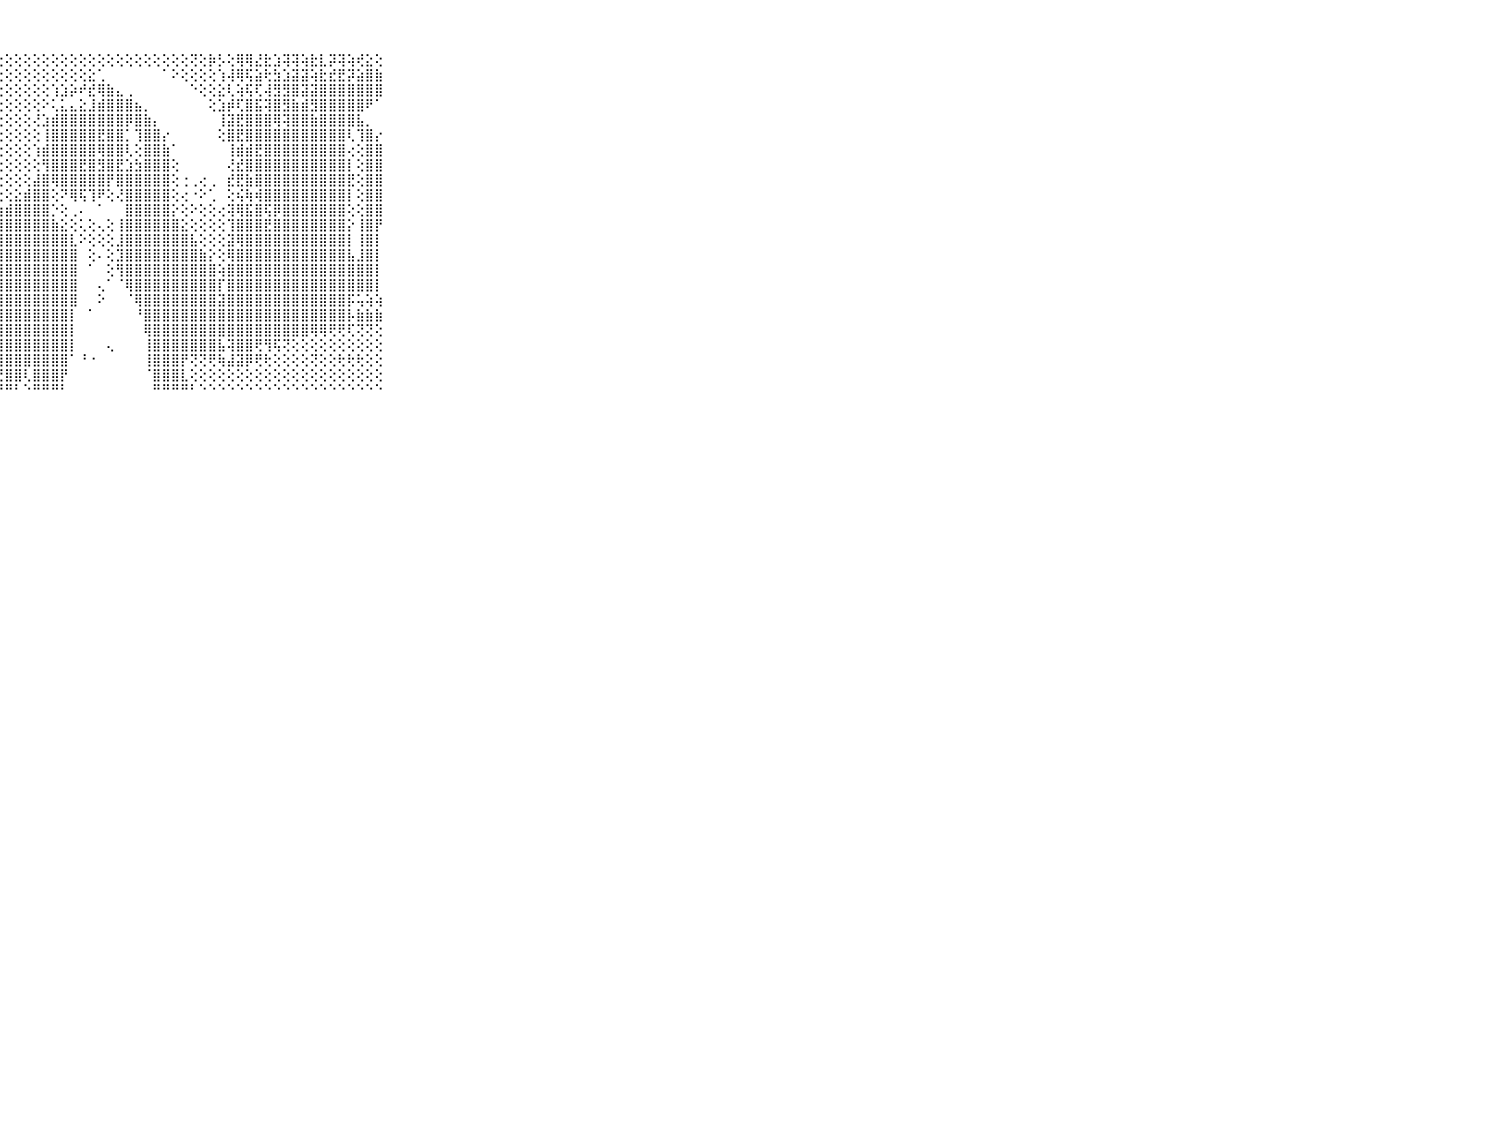

⠀⠀⠀⠀⠀⠀⠀⠀⠀⠀⠀⢕⢄⢔⢕⢕⢱⢕⢕⢕⢕⢕⢕⢕⢕⢕⢕⢕⢕⢕⢕⢕⢕⢕⢕⢕⢕⢕⢕⢕⢕⢕⢕⢕⢕⢕⢕⢕⢝⢕⡷⡣⢕⢿⢿⣜⣗⣱⢽⢽⢵⣗⣇⡽⢽⢵⢞⣕⢕⠀⠀⠀⠀⠀⠀⠀⠀⠀⠀⠀⠀
⠀⠀⠀⠀⠀⠀⠀⠀⠀⠀⠀⢕⢕⢕⢕⢕⢗⢕⢕⢕⢕⡕⢕⢕⢕⢕⢕⢕⢕⢕⢕⢕⢕⢕⢕⢕⢕⣕⢁⠀⠀⠀⠀⠀⠀⠁⠕⢕⢕⢕⢕⢱⢼⢿⢯⣵⢗⣳⣱⣽⣽⢵⣗⣞⣟⡽⣵⣿⣷⠀⠀⠀⠀⠀⠀⠀⠀⠀⠀⠀⠀
⠀⠀⠀⠀⠀⠀⠀⠀⠀⠀⠀⢕⢕⢕⢕⢕⢕⢕⢕⢕⢕⢕⢕⢕⢕⢕⢕⢕⢕⢕⢕⢕⢕⢱⣱⡵⠞⣞⢿⣷⣄⢀⠀⠀⠀⠀⠀⠀⠑⢕⢕⣕⢇⢵⢯⢏⢼⣻⣻⣿⣽⣽⣿⣿⣿⣿⣿⣿⣿⠀⠀⠀⠀⠀⠀⠀⠀⠀⠀⠀⠀
⠀⠀⠀⠀⠀⠀⠀⠀⠀⠀⠀⢕⢕⢕⢕⢕⢕⢕⢕⢕⢕⢕⢕⢕⢕⢕⢕⢕⢕⢕⢕⢕⠕⢅⣅⣄⣕⣸⣾⣿⣿⣿⣦⡀⠀⠀⠀⠀⠀⠀⢕⣱⡾⢏⣿⣯⢽⣿⣻⣷⣾⣻⣿⣿⣿⣿⣿⠟⠁⠀⠀⠀⠀⠀⠀⠀⠀⠀⠀⠀⠀
⠀⠀⠀⠀⠀⠀⠀⠀⠀⠀⠀⢕⢕⢕⢕⢕⢕⢕⢕⢕⢕⢕⢕⢕⢕⢕⢕⢕⢕⢕⢕⢜⣱⣾⣿⣿⣿⣿⣿⣿⣿⡿⣿⣷⡄⠀⠀⠀⠀⠀⠀⢸⣽⣟⣿⣿⣿⢿⢽⣿⣿⣷⣿⣿⣿⣿⣧⡀⠀⠀⠀⠀⠀⠀⠀⠀⠀⠀⠀⠀⠀
⠀⠀⠀⠀⠀⠀⠀⠀⠀⠀⠀⢕⢕⢕⢕⢕⢕⢕⢕⢕⢕⢕⢕⢕⢕⢕⢕⢕⢕⢕⢕⢕⢸⣿⣿⣿⣿⣿⣟⣿⣿⡁⢹⣿⣿⡔⠀⠀⠀⠀⠀⢕⣿⣟⣿⣿⣿⣿⣿⣿⣿⣿⣿⣿⣿⢇⢹⣿⡔⠀⠀⠀⠀⠀⠀⠀⠀⠀⠀⠀⠀
⠀⠀⠀⠀⠀⠀⠀⠀⠀⠀⠀⢕⢕⢕⢕⢕⢕⢕⢕⢕⢕⢕⢕⢕⢕⢕⢕⢕⢕⢕⢕⢱⣾⣿⣿⣿⣿⣿⢿⣿⣿⢇⢕⣿⣿⣷⠁⠀⠀⠀⠀⠀⢸⣾⣾⣟⣿⣿⣿⣿⣿⣿⣿⣿⣿⢔⢕⣿⣿⠀⠀⠀⠀⠀⠀⠀⠀⠀⠀⠀⠀
⠀⠀⠀⠀⠀⠀⠀⠀⠀⠀⠀⢕⢕⢕⢕⢕⢕⢕⢕⢕⢕⢕⢕⢕⢕⢕⢕⢕⢕⢕⢕⢕⢻⣿⣿⣿⣟⣿⣻⣿⣟⣱⣳⣿⣿⣿⢕⠀⠀⠀⠀⠀⢜⣞⣿⣿⣿⣿⣿⣿⣿⣿⣿⣿⣿⡇⢕⣿⣿⠀⠀⠀⠀⠀⠀⠀⠀⠀⠀⠀⠀
⠀⠀⠀⠀⠀⠀⠀⠀⠀⠀⠀⢕⢕⢜⢕⢕⢕⢱⢕⢕⢕⢕⢕⢕⢕⢱⢕⢕⢕⢕⢕⣼⣿⢿⣿⣿⣿⣿⣿⡟⣿⣿⣿⣿⣿⣿⢕⢐⢀⢔⢀⠀⣞⣟⣷⣿⣿⣿⣿⣿⣿⣿⣿⣿⣿⣟⢕⣿⣿⠀⠀⠀⠀⠀⠀⠀⠀⠀⠀⠀⠀
⠀⠀⠀⠀⠀⠀⠀⠀⠀⠀⠀⢕⢕⢕⢕⢕⢕⢕⢕⢕⢕⢕⢕⢕⢕⢕⢕⢕⢕⣕⣾⣿⣿⢕⠝⢿⢯⢹⠟⢕⢜⣿⣿⣿⣿⣿⢕⢔⠐⠕⢁⠀⢕⢮⢷⢾⣿⣿⣿⣿⣿⣿⣿⣿⣿⡇⢕⣿⣿⠀⠀⠀⠀⠀⠀⠀⠀⠀⠀⠀⠀
⠀⠀⠀⠀⠀⠀⠀⠀⠀⠀⠀⢕⢕⢕⢕⢕⢕⢕⢕⢕⢕⢕⢕⢕⢕⢕⢕⣱⣾⣿⣿⣿⣿⡑⢕⢀⠄⠀⠁⠀⠀⣿⣿⣿⣿⣿⡕⢕⠕⢕⢕⢔⢽⢿⣯⣿⢯⡿⣿⣿⣿⣿⣿⣿⣿⢕⢕⣿⣿⠀⠀⠀⠀⠀⠀⠀⠀⠀⠀⠀⠀
⠀⠀⠀⠀⠀⠀⠀⠀⠀⠀⠀⢕⢕⢕⢕⢕⢕⣕⢕⢕⢕⢕⢜⢕⢕⣹⣿⣿⣿⣿⣿⣿⣿⣷⣕⢕⢅⢕⢄⢕⢸⣿⣿⣿⣿⣿⣿⣕⢕⢕⢕⢕⢹⣿⣿⣿⣟⣿⣿⣿⣿⣿⣿⣿⣿⡕⢸⣿⡟⠀⠀⠀⠀⠀⠀⠀⠀⠀⠀⠀⠀
⠀⠀⠀⠀⠀⠀⠀⠀⠀⠀⠀⢕⢕⢕⢕⢕⢕⢕⢕⡕⢕⢗⢕⢵⣵⣿⣿⣿⣿⣿⣿⣿⣿⣿⣿⣇⠕⢕⢕⢕⣸⣿⣿⣿⣿⣿⣿⣿⣧⢕⢕⢕⣽⢿⣿⣿⣿⣿⣿⣿⣿⣿⣿⣿⣿⡇⢸⣿⡇⠀⠀⠀⠀⠀⠀⠀⠀⠀⠀⠀⠀
⠀⠀⠀⠀⠀⠀⠀⠀⠀⠀⠀⢕⢕⢗⢇⢇⢗⢕⣜⣝⢝⣜⢱⣿⣿⣿⣿⣿⣿⣿⣿⣿⣿⣿⣿⣿⠀⢕⠄⢕⣹⣿⣿⣿⣿⣿⣿⣿⣿⣷⡕⢕⢿⣿⣿⣿⣿⣿⣿⣿⣿⣿⣿⣿⣿⣧⣸⣿⡇⠀⠀⠀⠀⠀⠀⠀⠀⠀⠀⠀⠀
⠀⠀⠀⠀⠀⠀⠀⠀⠀⠀⠀⢜⣝⢝⢜⢵⢱⢼⢕⢕⢕⢗⣳⣿⣿⣿⣿⣿⣿⣿⣿⣿⣿⣿⣿⣿⠀⠁⠀⢕⢻⣿⣿⣿⣿⣿⣿⣿⣿⣿⣿⢵⣿⣿⣿⣿⣿⣿⣿⣿⣿⣿⣿⣿⣿⣿⣿⣿⡇⠀⠀⠀⠀⠀⠀⠀⠀⠀⠀⠀⠀
⠀⠀⠀⠀⠀⠀⠀⠀⠀⠀⠀⢱⢕⢕⢗⢗⢇⢇⢝⣝⣝⣹⣿⣿⣿⣿⣿⣿⣿⣿⣿⣿⣿⣿⣿⣿⠀⠀⢄⠁⠈⢿⣿⣿⣿⣿⣿⣿⣿⣿⣿⡏⣿⣿⣿⣿⣿⣿⣿⣿⣿⣿⣿⣿⣿⣿⣿⣿⡇⠀⠀⠀⠀⠀⠀⠀⠀⠀⠀⠀⠀
⠀⠀⠀⠀⠀⠀⠀⠀⠀⠀⠀⢕⢜⣕⣝⡕⢧⡵⡵⣷⣿⣿⣿⣿⣿⣿⣿⣿⣿⣿⣿⣿⣿⣿⣿⣿⠀⠀⠕⠀⠀⠈⢿⣿⣿⣿⣿⣿⣿⣿⣿⣽⣿⣿⣿⣿⣿⣿⣿⣿⣿⣿⣿⣿⣿⡯⢥⢵⢵⠀⠀⠀⠀⠀⠀⠀⠀⠀⠀⠀⠀
⠀⠀⠀⠀⠀⠀⠀⠀⠀⠀⠀⢕⢱⢵⢱⢗⡗⣗⣟⣟⣿⣿⣿⣿⣿⣿⣿⣿⣿⣿⣿⣿⣿⣿⣿⡇⠀⠁⠀⠀⠀⠀⠘⣿⣿⣿⣿⣿⣿⣿⣿⣿⣿⣿⣿⣿⣿⣿⣿⣿⣿⣿⣿⣿⣿⡧⣷⣷⣷⠀⠀⠀⠀⠀⠀⠀⠀⠀⠀⠀⠀
⠀⠀⠀⠀⠀⠀⠀⠀⠀⠀⠀⢳⡗⢕⢎⣏⣝⢸⢽⢷⣿⣿⣿⣿⣿⣿⣿⣿⣿⣿⣿⣿⣿⣿⣿⡇⠀⠀⠀⠀⠀⠀⠀⢿⣿⣿⣿⣿⣿⣿⣿⣿⣿⣿⣿⣿⣿⣿⣿⣿⣿⢿⢿⢟⢟⢏⢝⢝⢕⠀⠀⠀⠀⠀⠀⠀⠀⠀⠀⠀⠀
⠀⠀⠀⠀⠀⠀⠀⠀⠀⠀⠀⣕⣝⣝⢣⡵⢷⣷⣳⣾⣿⣿⣿⣿⣿⣿⣿⣿⣿⣿⣿⣿⣿⣿⣿⡇⠀⠀⠀⢄⠀⠀⠀⢸⣿⣿⣿⣿⣿⣿⣿⣧⢽⣿⣿⢟⢻⢯⢝⢕⢕⢕⢕⢕⢕⢕⢕⢕⢕⠀⠀⠀⠀⠀⠀⠀⠀⠀⠀⠀⠀
⠀⠀⠀⠀⠀⠀⠀⠀⠀⠀⠀⢝⢽⢵⢗⣞⣿⣽⡯⣵⣼⣿⣿⣿⣿⣿⣿⣿⣿⣿⣿⣿⣿⣿⣿⠁⠘⠐⠀⠀⠀⠀⠀⢸⣿⣿⣿⡟⢝⢝⢟⢷⣼⣽⡿⢟⢗⢕⢕⢕⢕⢝⢕⢕⢗⢗⢗⢕⢕⠀⠀⠀⠀⠀⠀⠀⠀⠀⠀⠀⠀
⠀⠀⠀⠀⠀⠀⠀⠀⠀⠀⠀⡕⢕⢗⣝⣽⡱⣵⢕⢳⣏⣹⣿⣿⣿⣿⣿⢟⣿⣿⢇⣿⣿⣿⡟⠀⠀⠀⠀⠀⠀⠀⠀⠈⣿⣿⣿⣇⢕⢕⢕⢕⢕⢕⢕⢕⢕⢕⢕⢕⢕⢕⢕⢕⢕⢕⢕⢕⢕⠀⠀⠀⠀⠀⠀⠀⠀⠀⠀⠀⠀
⠀⠀⠀⠀⠀⠀⠀⠀⠀⠀⠀⠘⠙⠙⠙⠚⠓⠛⠑⠘⠛⠃⠑⠛⠛⠛⠃⠚⠛⠃⠑⠛⠛⠛⠃⠀⠀⠀⠀⠀⠀⠀⠀⠀⠛⠛⠛⠛⠃⠑⠑⠑⠑⠑⠑⠑⠑⠑⠑⠑⠑⠑⠑⠑⠑⠑⠑⠑⠑⠀⠀⠀⠀⠀⠀⠀⠀⠀⠀⠀⠀